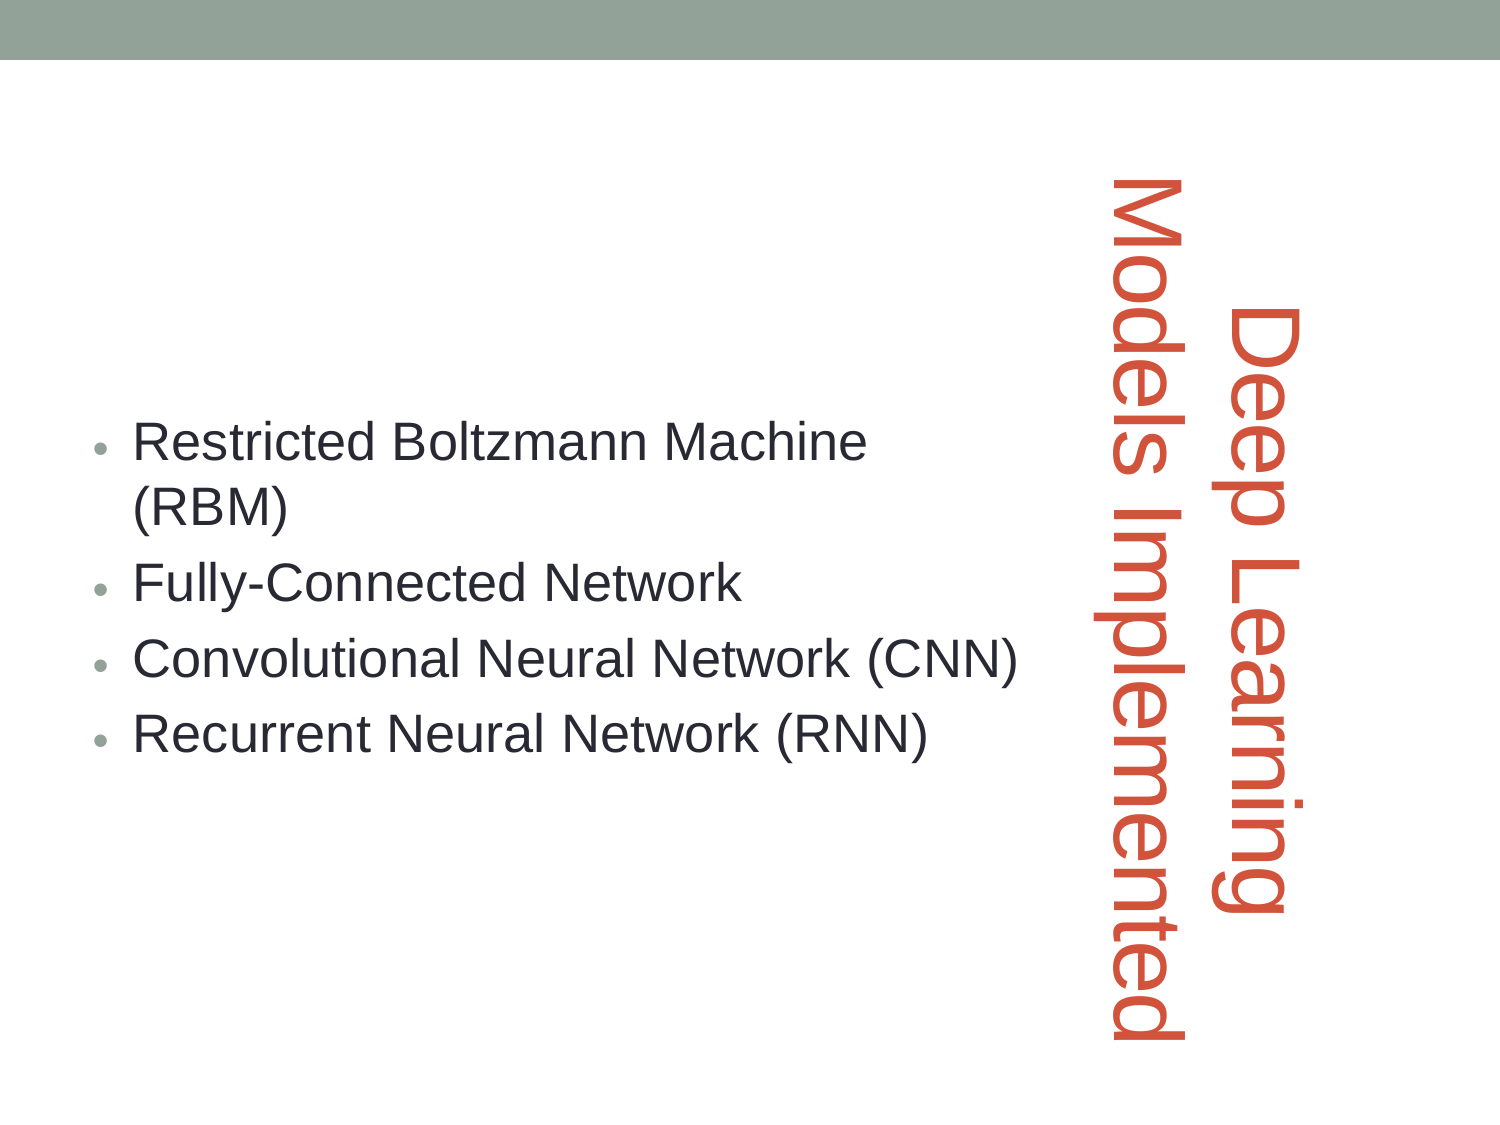

# Deep Learning Models Implemented
Restricted Boltzmann Machine (RBM)
Fully-Connected Network
Convolutional Neural Network (CNN)
Recurrent Neural Network (RNN)